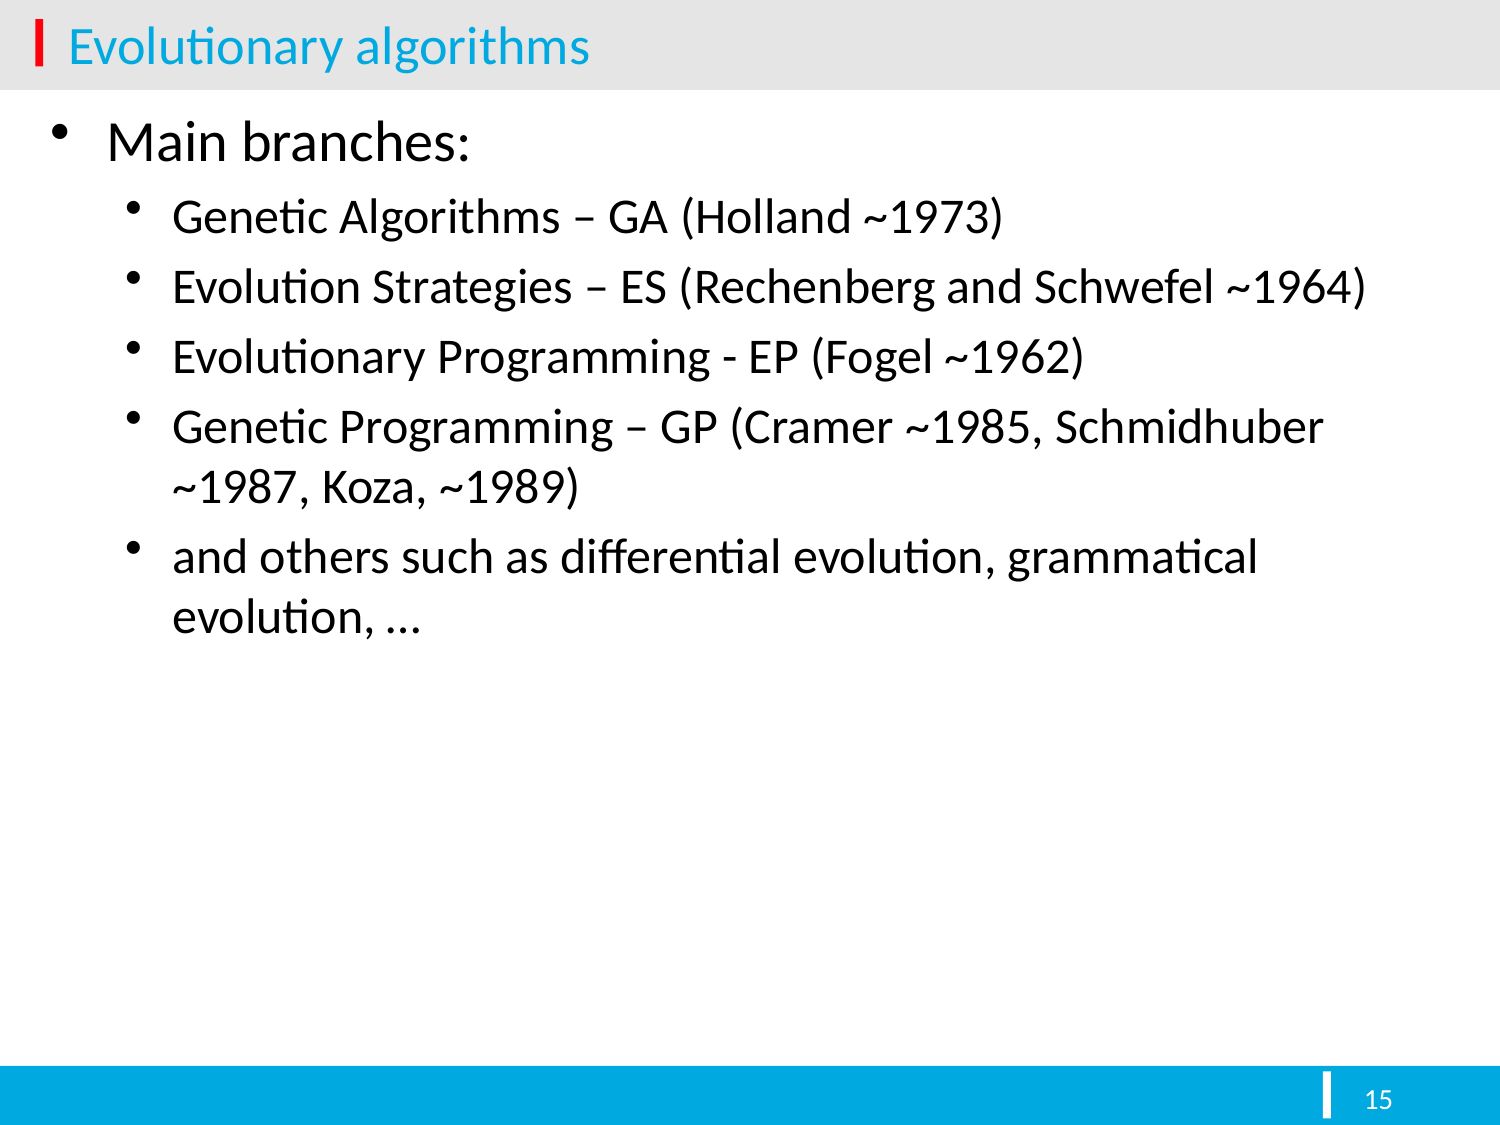

# Evolutionary algorithms
Main branches:
Genetic Algorithms – GA (Holland ~1973)
Evolution Strategies – ES (Rechenberg and Schwefel ~1964)
Evolutionary Programming - EP (Fogel ~1962)
Genetic Programming – GP (Cramer ~1985, Schmidhuber ~1987, Koza, ~1989)
and others such as differential evolution, grammatical evolution, …

15